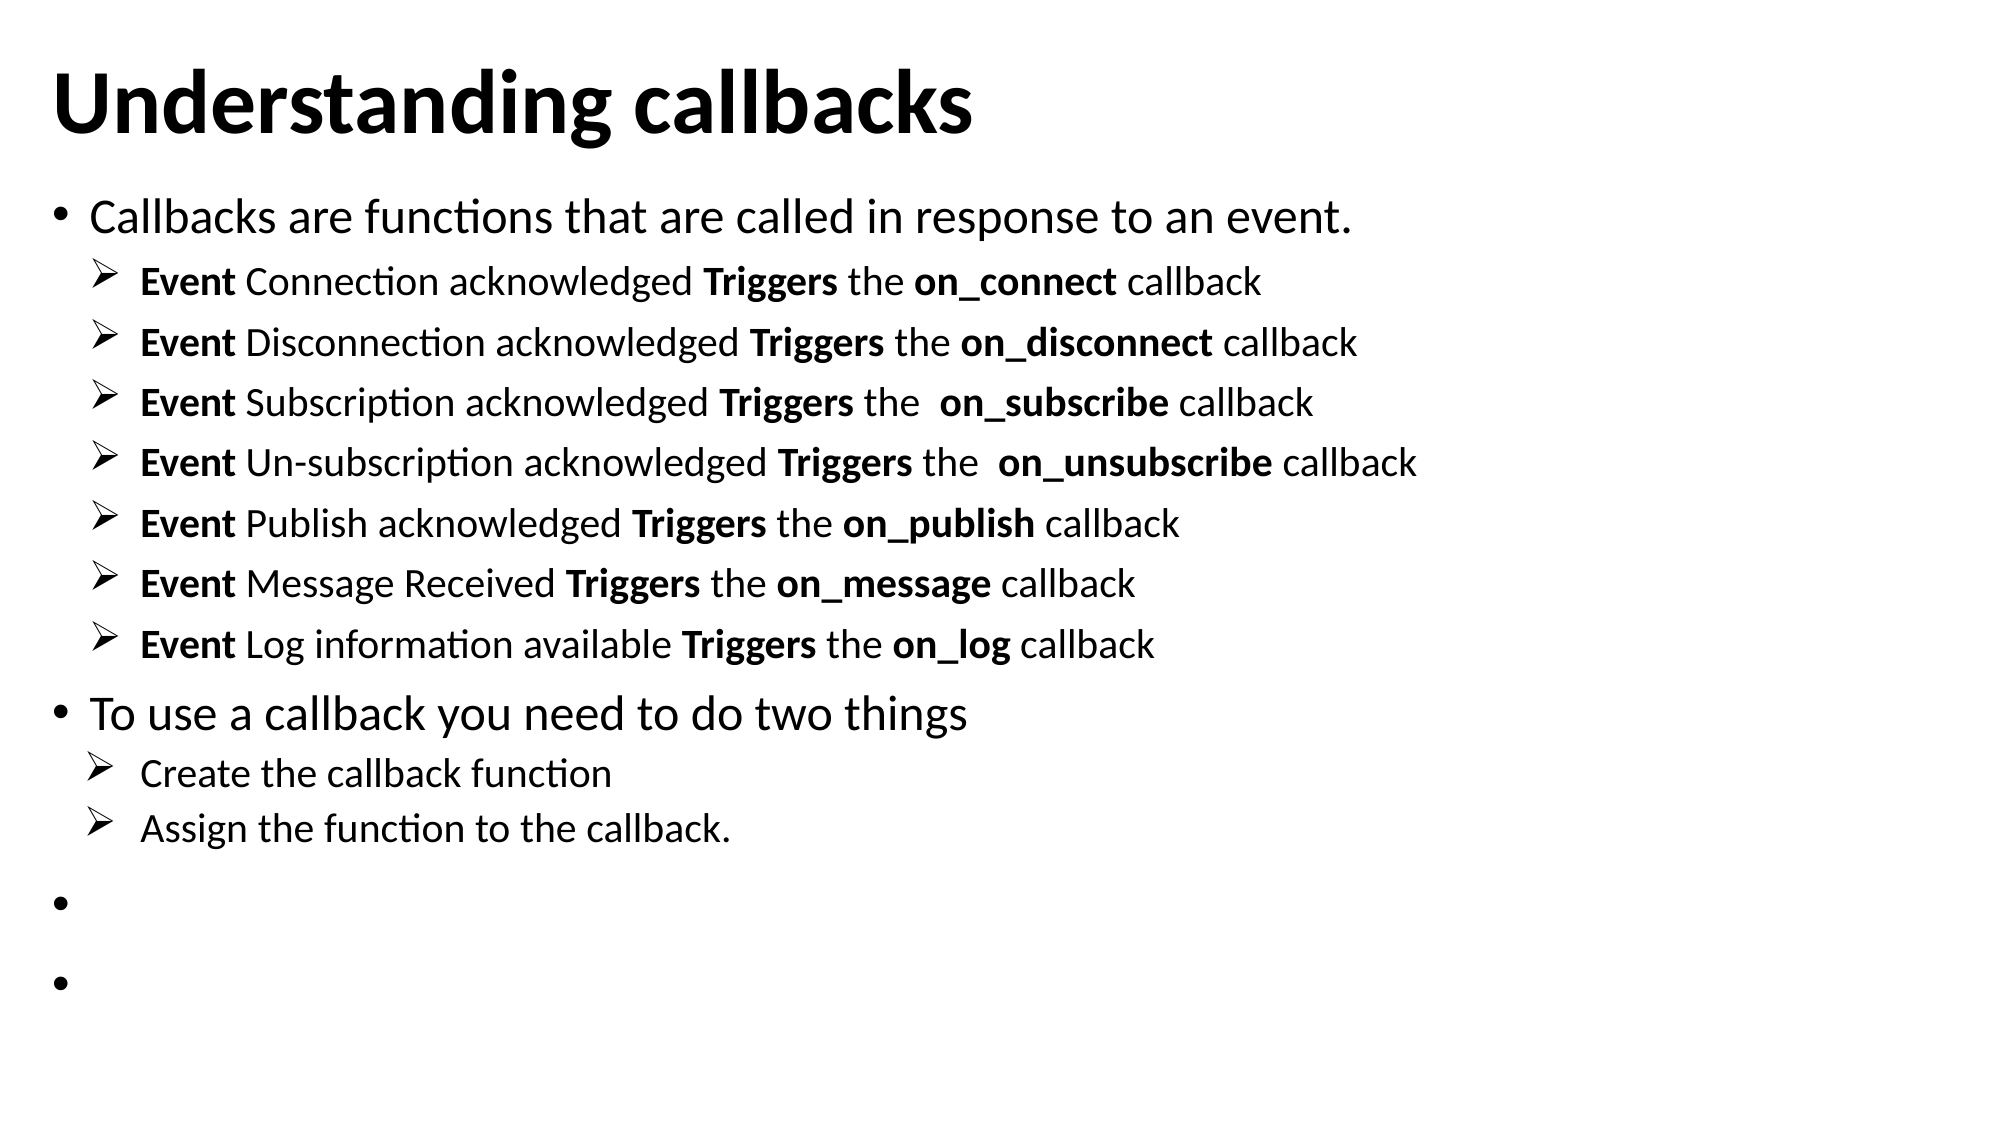

# Understanding callbacks
Callbacks are functions that are called in response to an event.
Event Connection acknowledged Triggers the on_connect callback
Event Disconnection acknowledged Triggers the on_disconnect callback
Event Subscription acknowledged Triggers the  on_subscribe callback
Event Un-subscription acknowledged Triggers the  on_unsubscribe callback
Event Publish acknowledged Triggers the on_publish callback
Event Message Received Triggers the on_message callback
Event Log information available Triggers the on_log callback
To use a callback you need to do two things
Create the callback function
Assign the function to the callback.